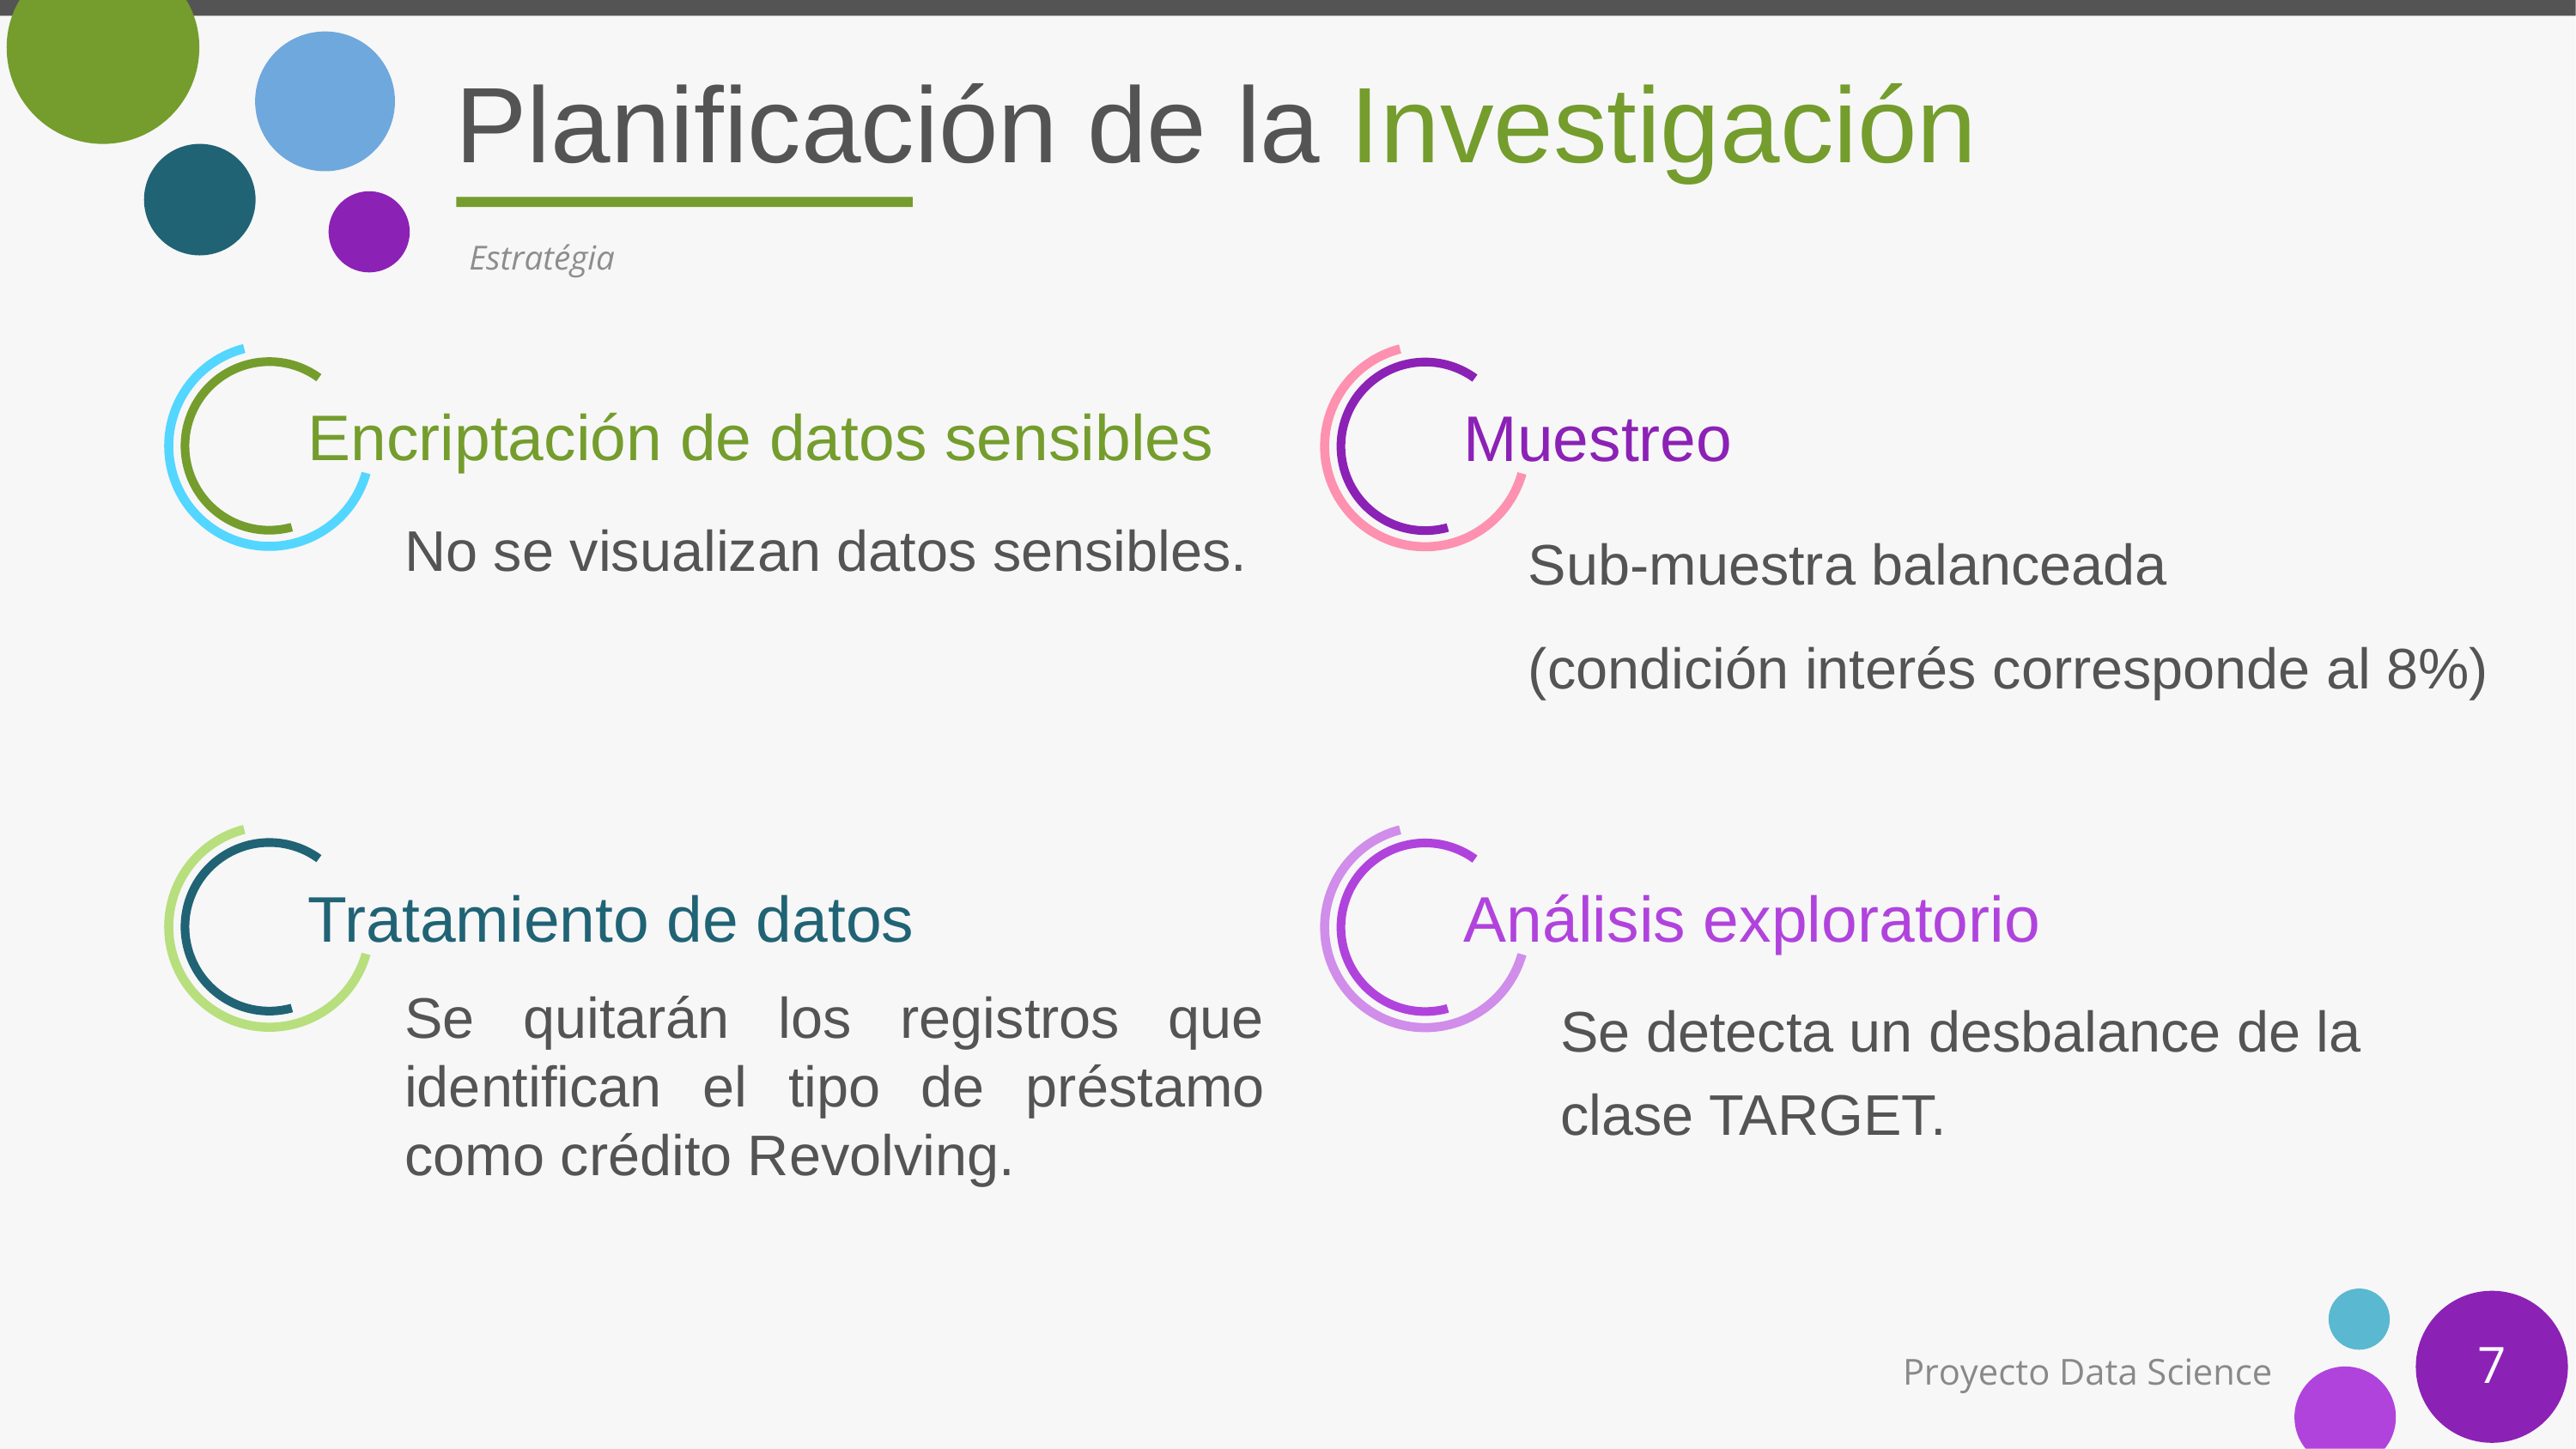

# Planificación de la Investigación
Estratégia
Encriptación de datos sensibles
Muestreo

No se visualizan datos sensibles.

Sub-muestra balanceada
(condición interés corresponde al 8%)

Tratamiento de datos
Análisis exploratorio

Se quitarán los registros que identifican el tipo de préstamo como crédito Revolving.

Se detecta un desbalance de la clase TARGET.
7
Proyecto Data Science